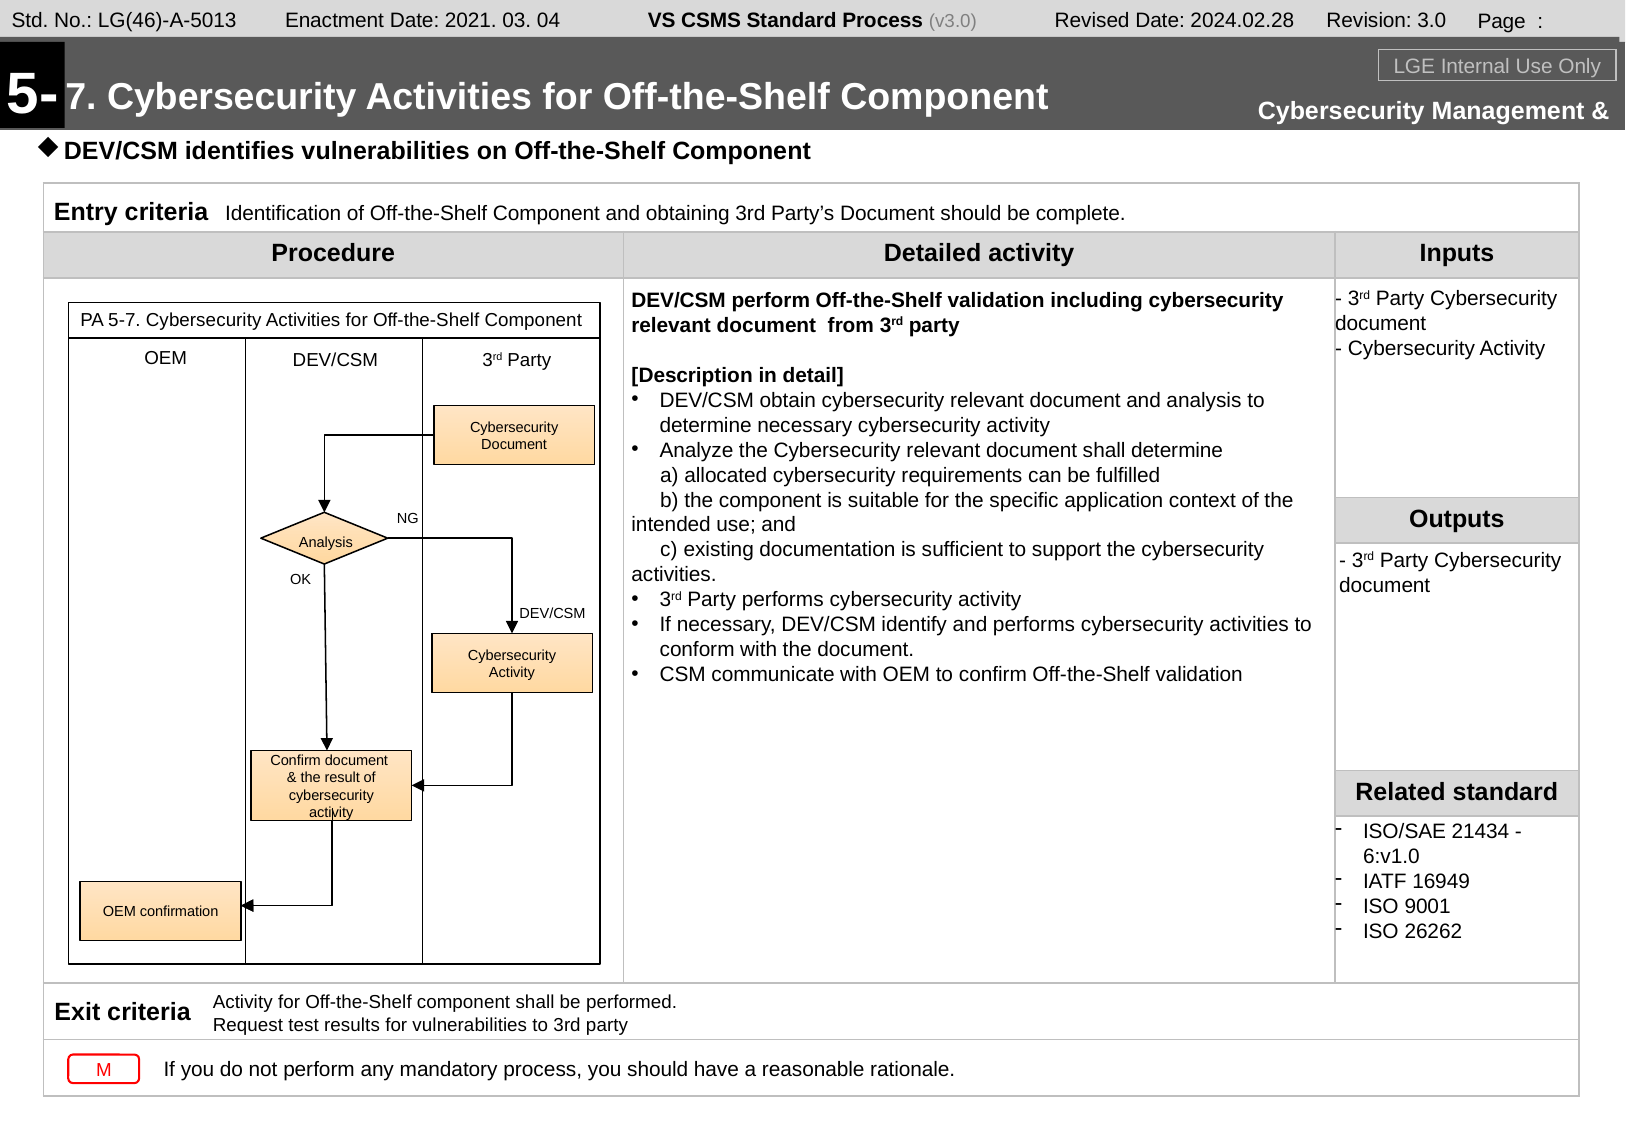

Page  :  110
7. Cybersecurity Activities for Off-the-Shelf Component
5-
#
m
LGE Internal Use Only
Cybersecurity Management & Supporting
DEV/CSM identifies vulnerabilities on Off-the-Shelf Component
Identification of Off-the-Shelf Component and obtaining 3rd Party’s Document should be complete.
- 3rd Party Cybersecurity document
- Cybersecurity Activity

DEV/CSM perform Off-the-Shelf validation including cybersecurity relevant document  from 3rd party

[Description in detail]
DEV/CSM obtain cybersecurity relevant document and analysis to determine necessary cybersecurity activity
Analyze the Cybersecurity relevant document shall determine
     a) allocated cybersecurity requirements can be fulfilled
     b) the component is suitable for the specific application context of the intended use; and
     c) existing documentation is sufficient to support the cybersecurity activities.
3rd Party performs cybersecurity activity
If necessary, DEV/CSM identify and performs cybersecurity activities to conform with the document.
CSM communicate with OEM to confirm Off-the-Shelf validation
PA 5-7. Cybersecurity Activities for Off-the-Shelf Component

OEM
DEV/CSM
3rd Party
Cybersecurity Document
NG

Analysis
- 3rd Party Cybersecurity document
OK
DEV/CSM
Cybersecurity Activity
Confirm document  & the result of cybersecurity activity
ISO/SAE 21434 -6:v1.0
IATF 16949
ISO 9001
ISO 26262
OEM confirmation
Activity for Off-the-Shelf component shall be performed.
Request test results for vulnerabilities to 3rd party
If you do not perform any mandatory process, you should have a reasonable rationale.
M